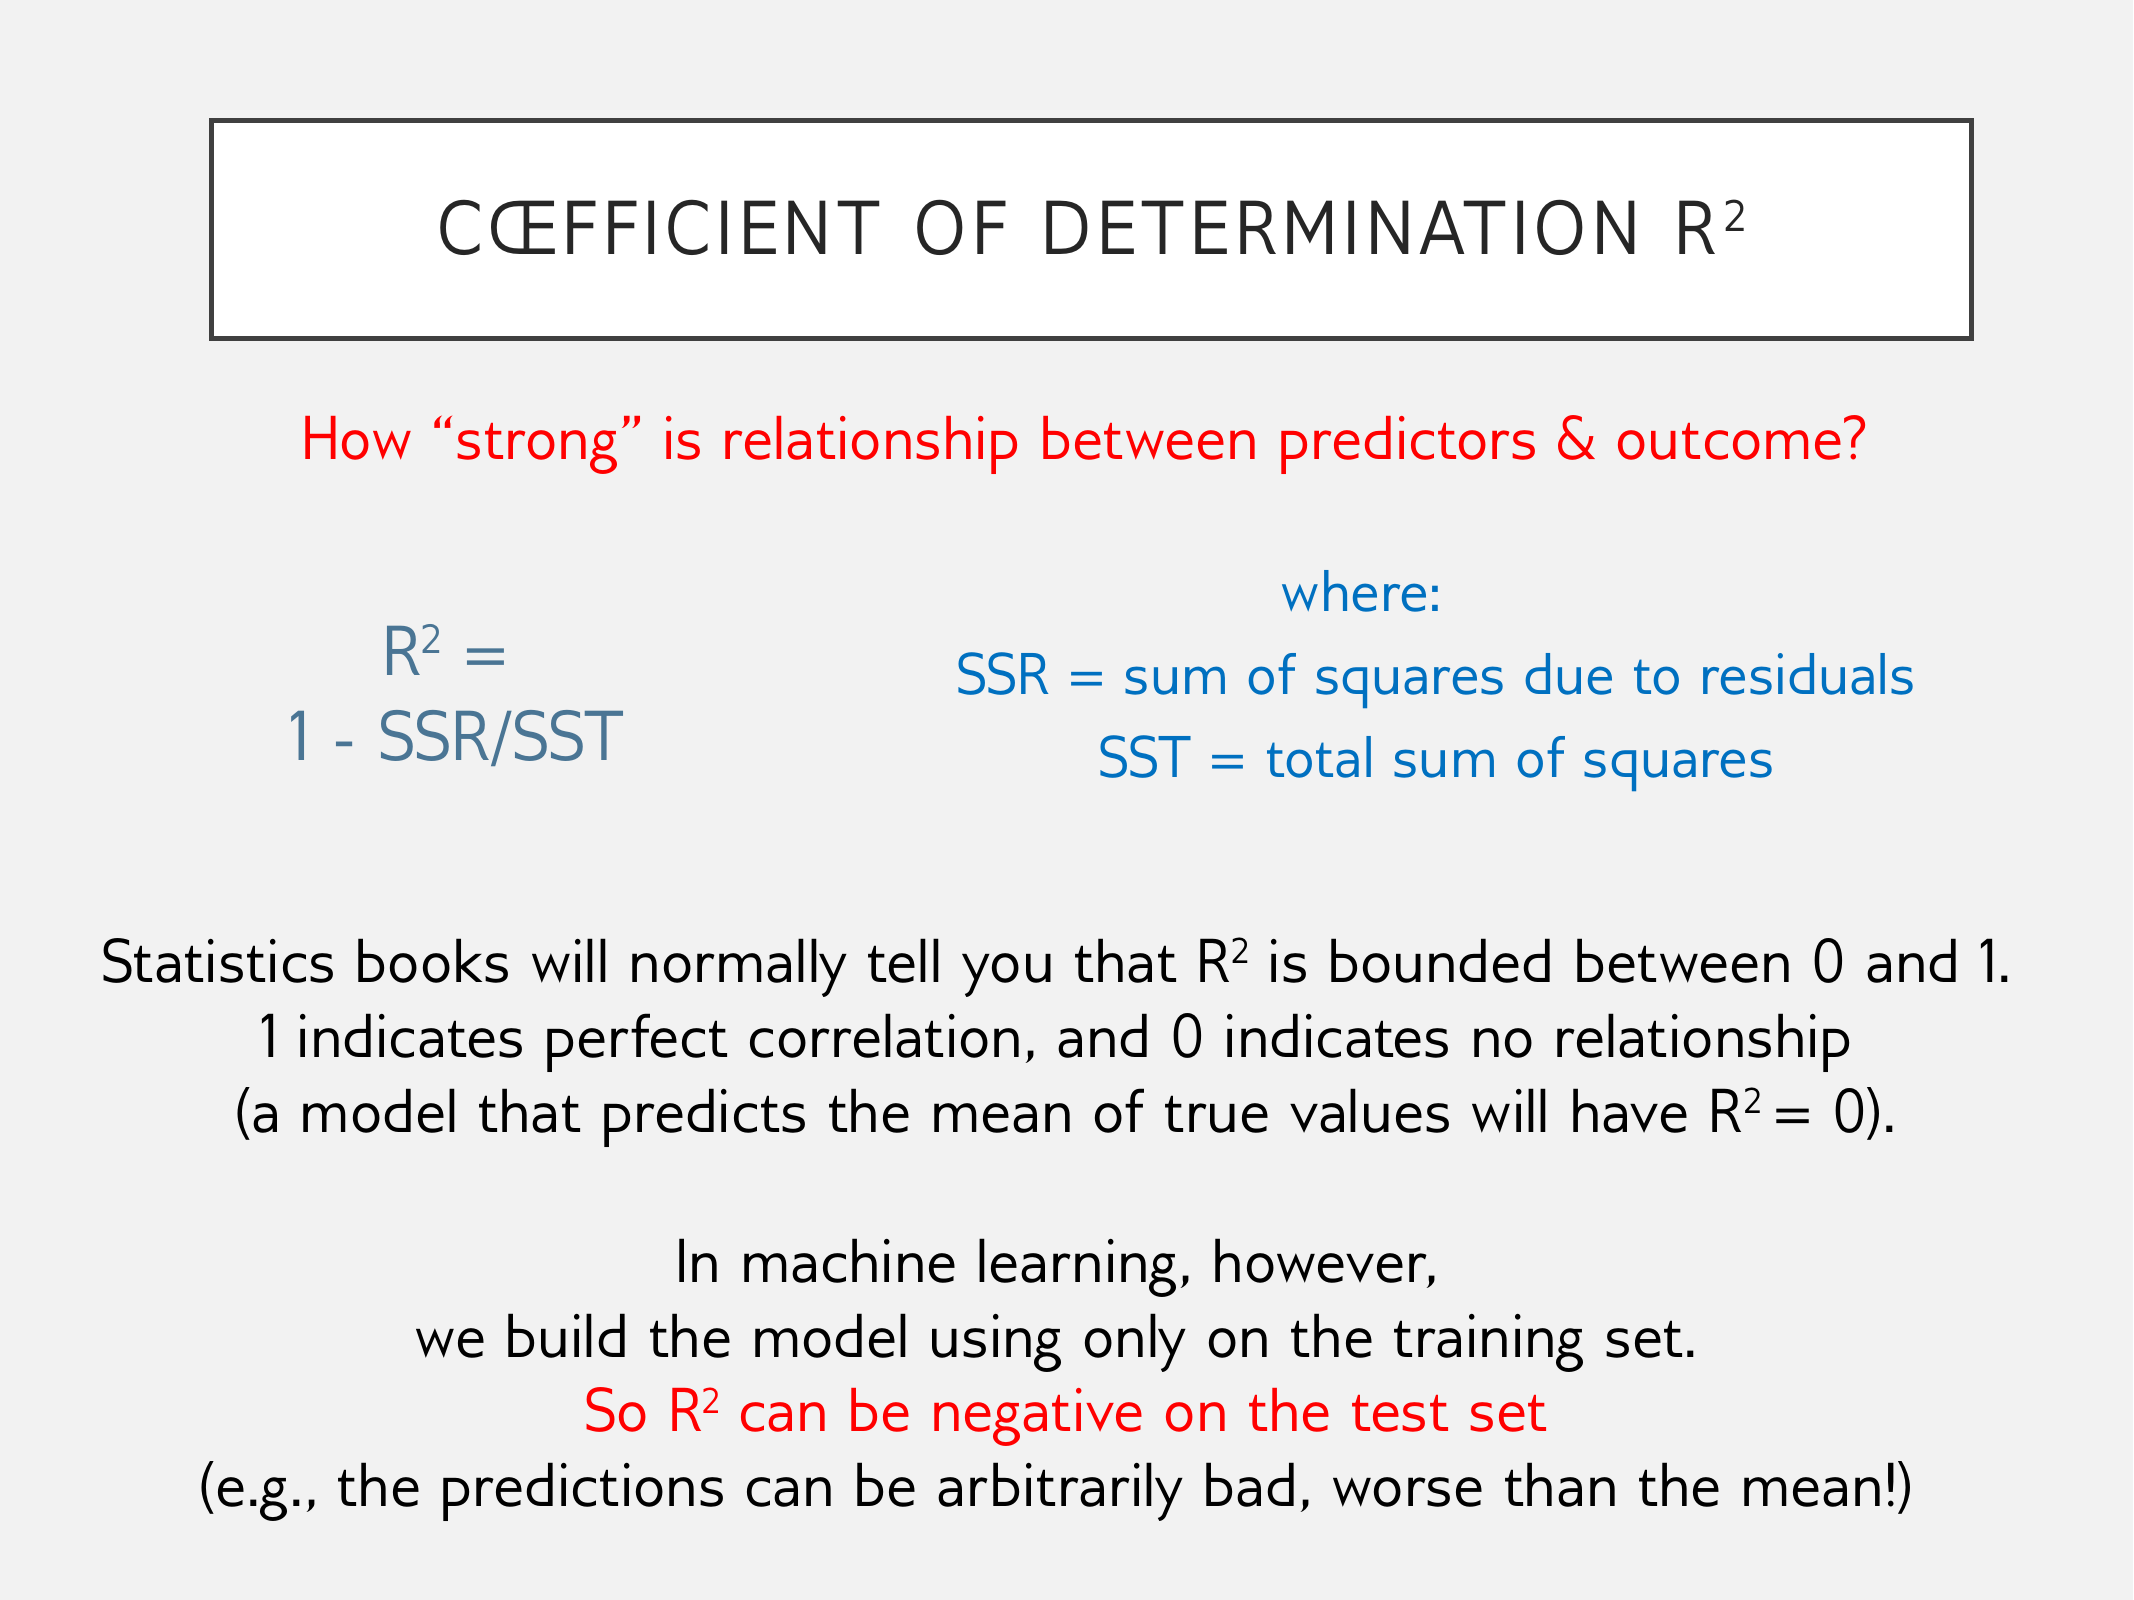

# Coefficient of Determination R2
How “strong” is relationship between predictors & outcome?
where:
	SSR = sum of squares due to residuals
	SST = total sum of squares
R2 =
1 - SSR/SST
Statistics books will normally tell you that R2 is bounded between 0 and 1.
1 indicates perfect correlation, and 0 indicates no relationship
(a model that predicts the mean of true values will have R2 = 0).

In machine learning, however,
we build the model using only on the training set.
So R2 can be negative on the test set
(e.g., the predictions can be arbitrarily bad, worse than the mean!)